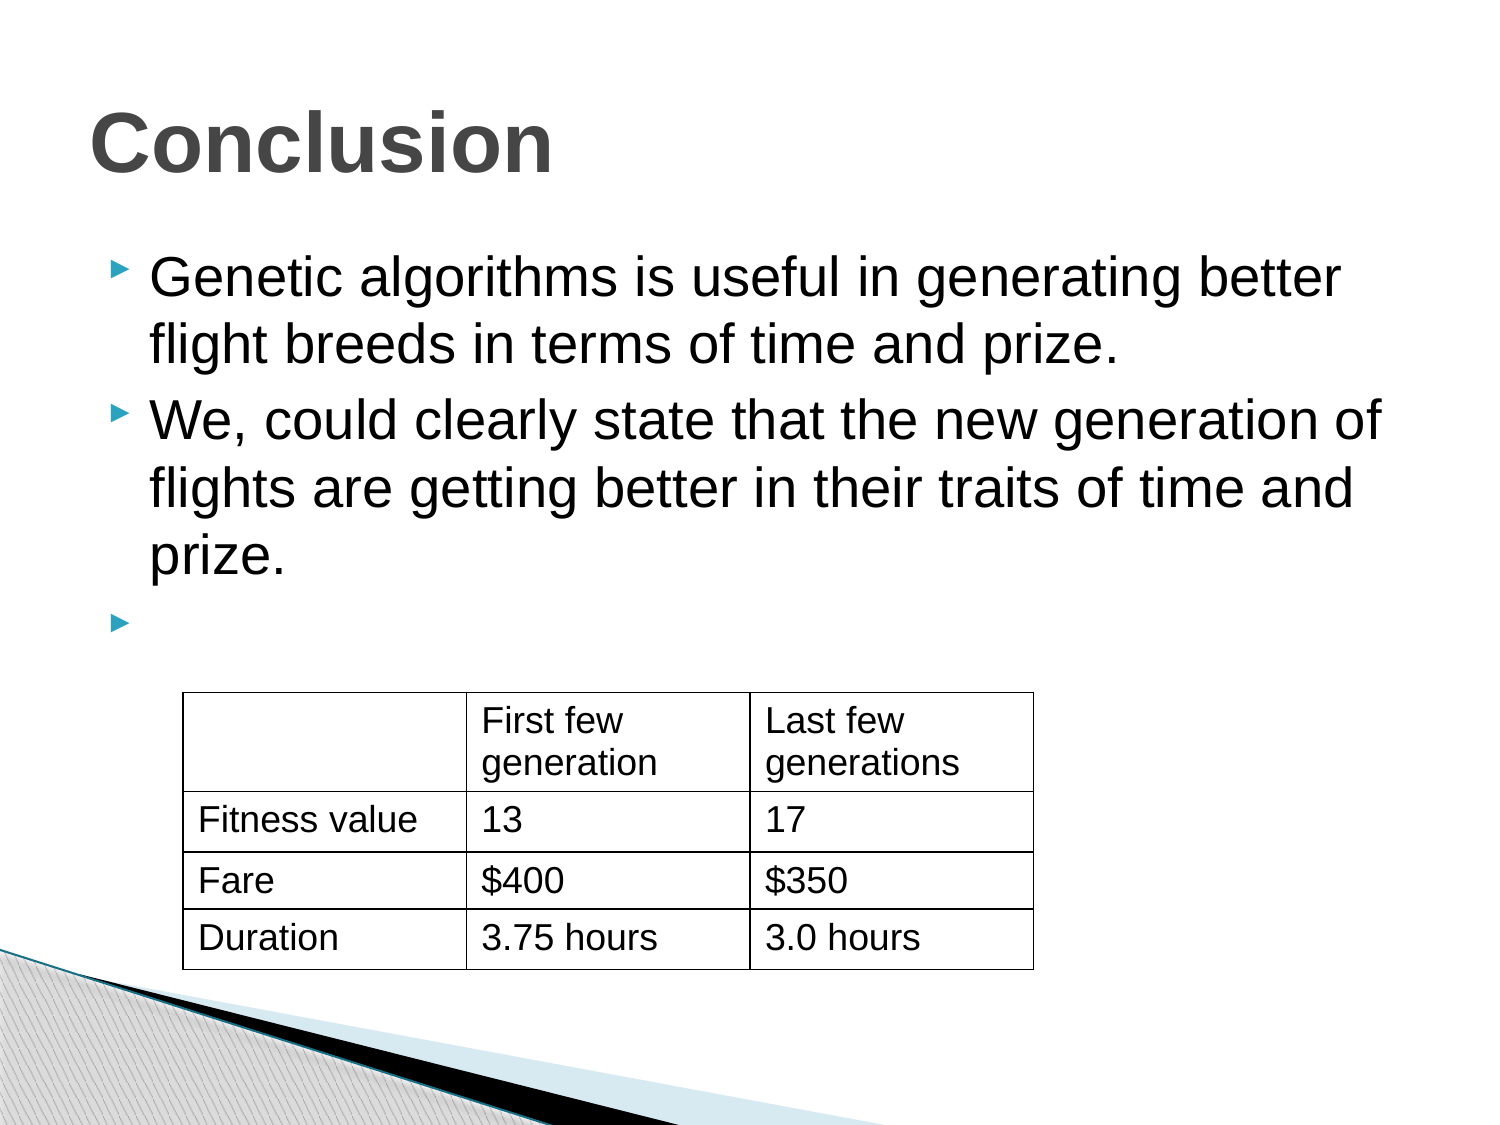

# Conclusion
Genetic algorithms is useful in generating better flight breeds in terms of time and prize.
We, could clearly state that the new generation of flights are getting better in their traits of time and prize.

|  | First few generation | Last few generations |
| --- | --- | --- |
| Fitness value | 13 | 17 |
| Fare | $400 | $350 |
| Duration | 3.75 hours | 3.0 hours |